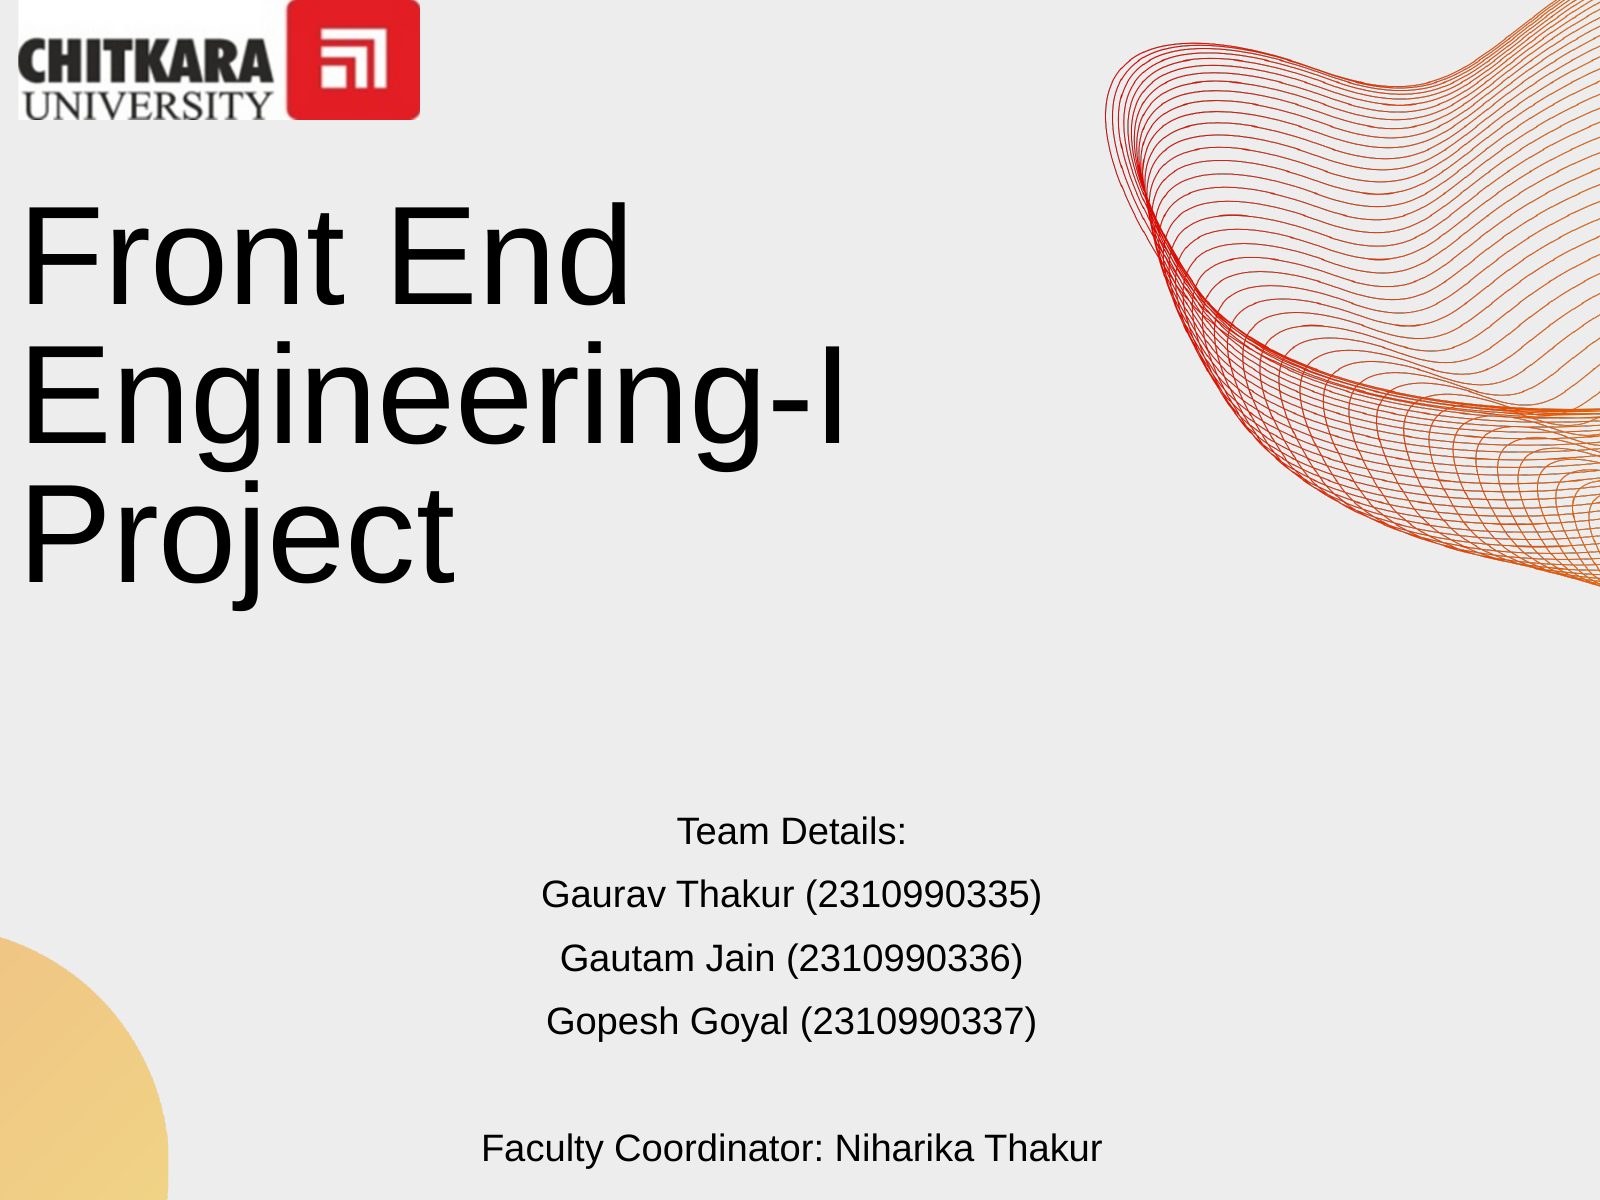

Front End Engineering-I Project

Team Details:
Gaurav Thakur (2310990335)
Gautam Jain (2310990336)
Gopesh Goyal (2310990337)

Faculty Coordinator: Niharika Thakur